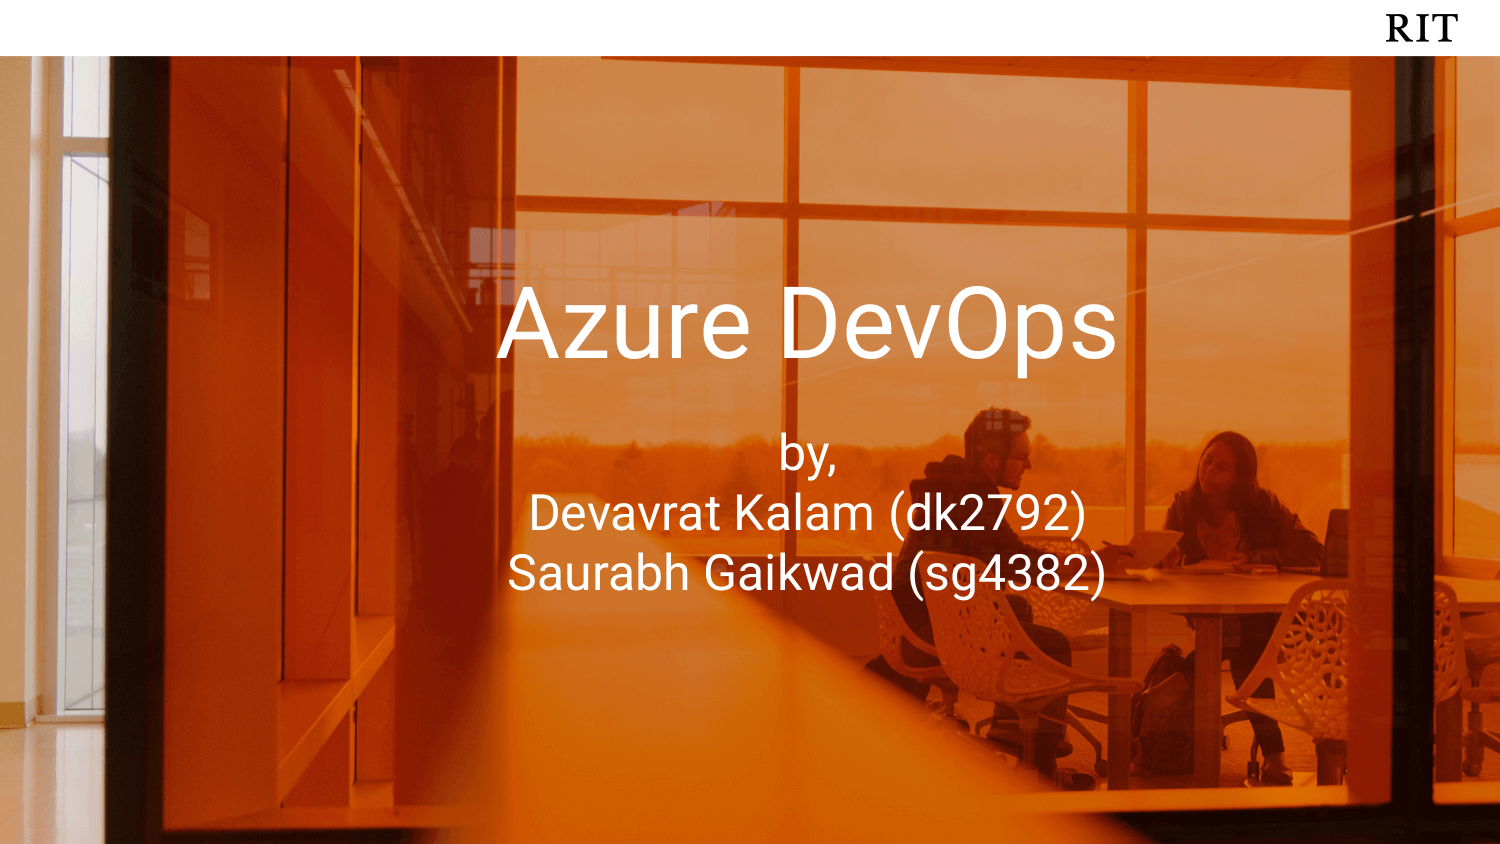

Azure DevOps

by,
Devavrat Kalam (dk2792)
Saurabh Gaikwad (sg4382)